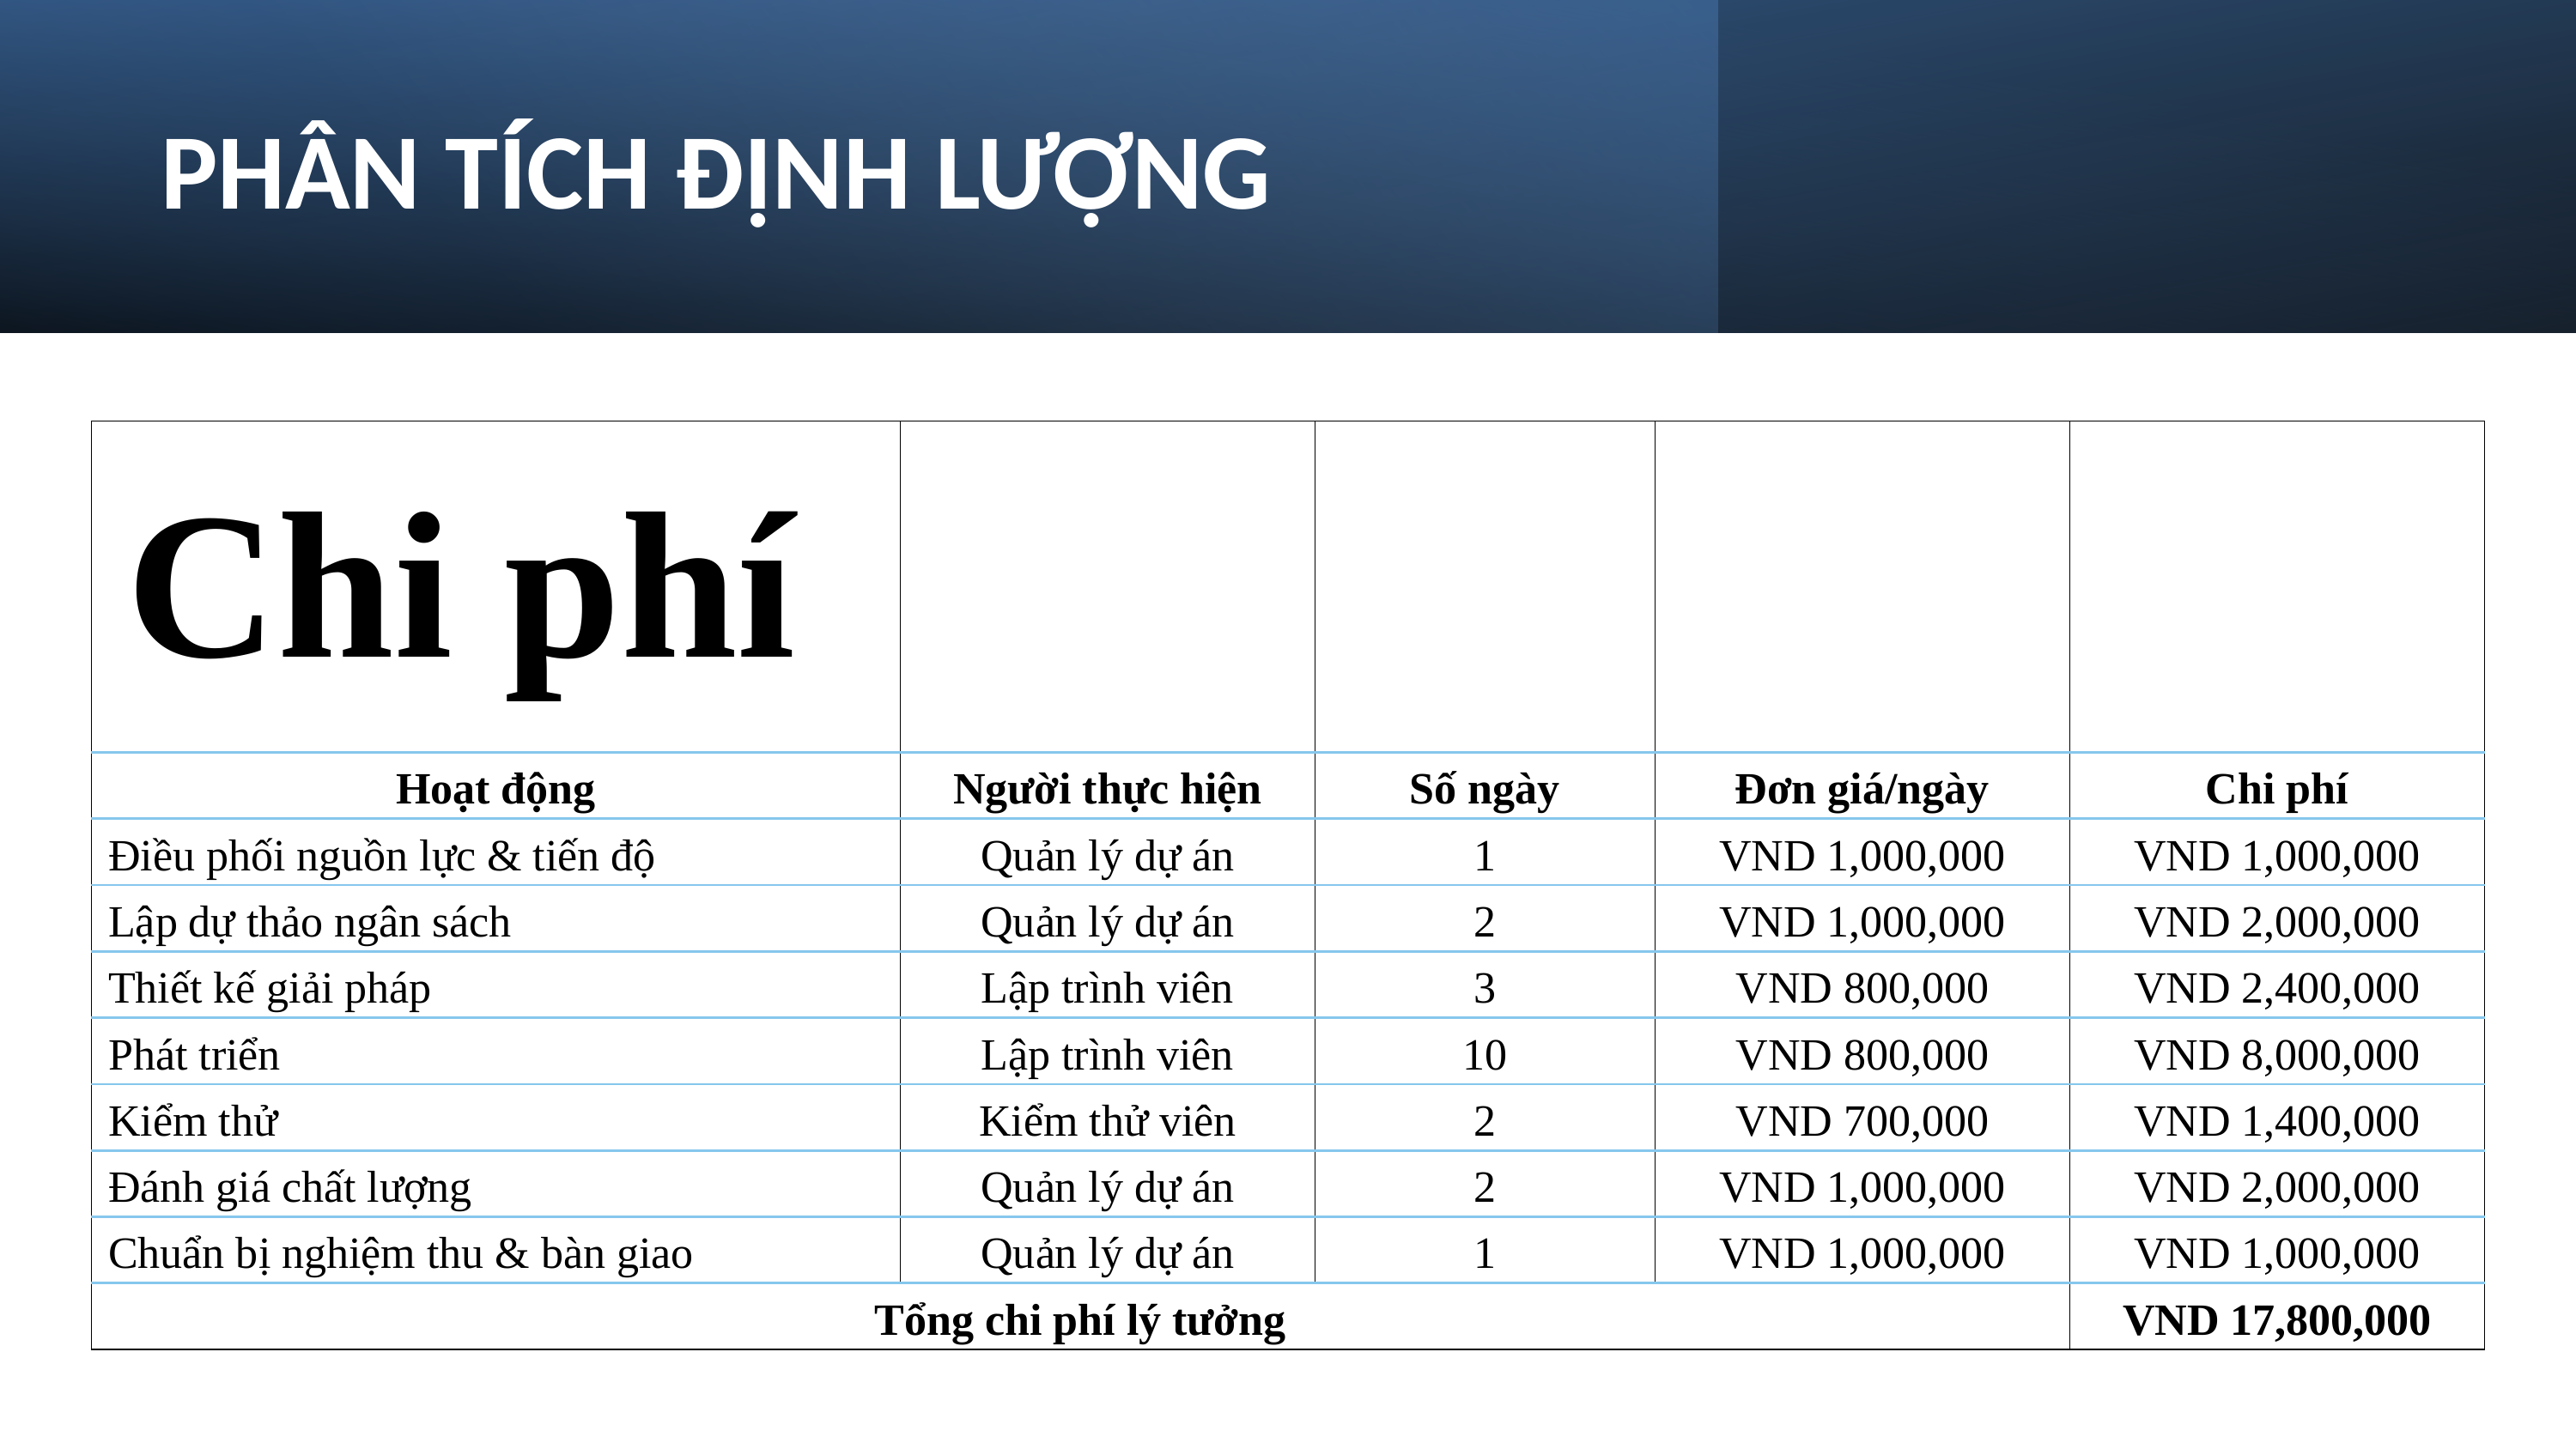

PHÂN TÍCH ĐỊNH LƯỢNG
| Chi phí |  |  |  |  |
| --- | --- | --- | --- | --- |
| Hoạt động | Người thực hiện | Số ngày | Đơn giá/ngày | Chi phí |
| Điều phối nguồn lực & tiến độ | Quản lý dự án | 1 | VND 1,000,000 | VND 1,000,000 |
| Lập dự thảo ngân sách | Quản lý dự án | 2 | VND 1,000,000 | VND 2,000,000 |
| Thiết kế giải pháp | Lập trình viên | 3 | VND 800,000 | VND 2,400,000 |
| Phát triển | Lập trình viên | 10 | VND 800,000 | VND 8,000,000 |
| Kiểm thử | Kiểm thử viên | 2 | VND 700,000 | VND 1,400,000 |
| Đánh giá chất lượng | Quản lý dự án | 2 | VND 1,000,000 | VND 2,000,000 |
| Chuẩn bị nghiệm thu & bàn giao | Quản lý dự án | 1 | VND 1,000,000 | VND 1,000,000 |
| Tổng chi phí lý tưởng |  |  |  | VND 17,800,000 |